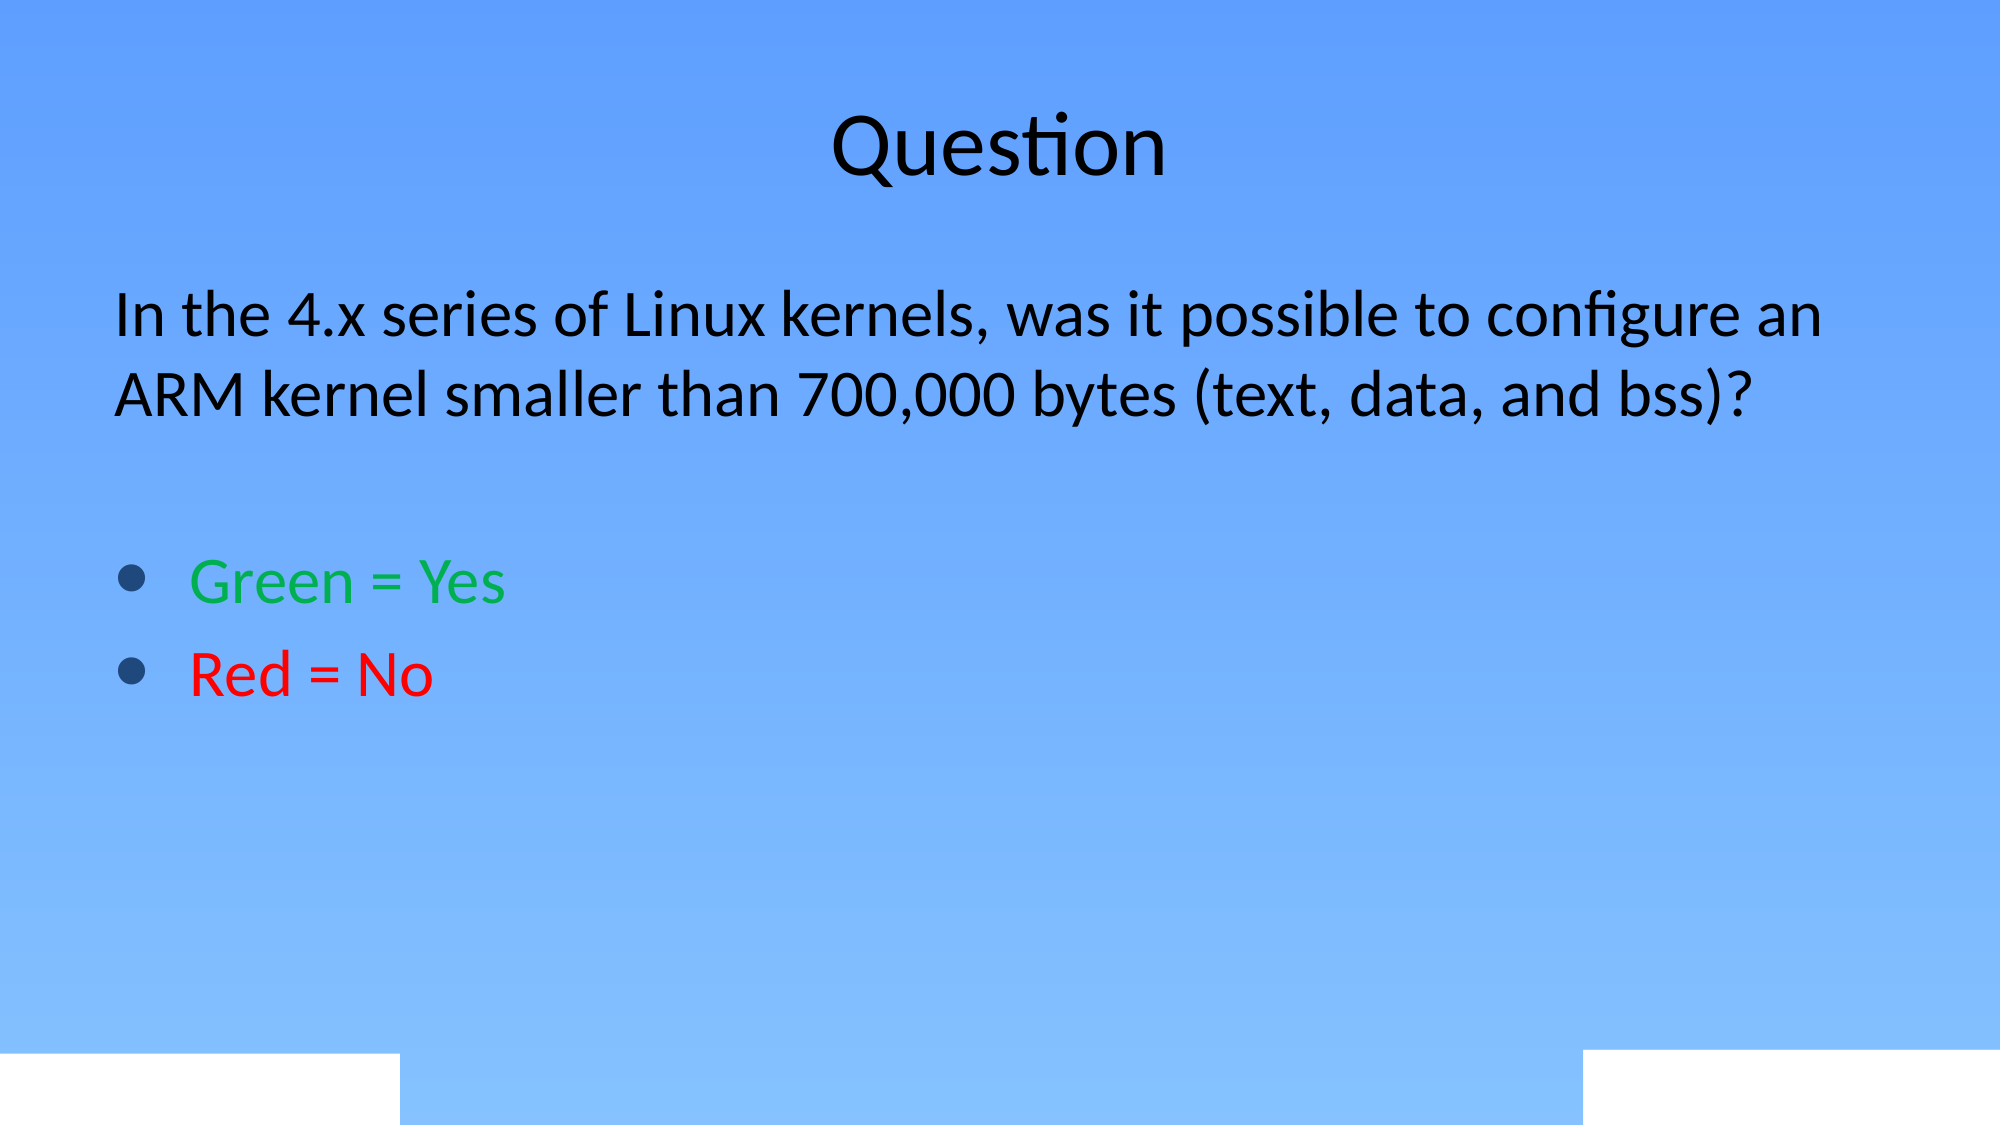

# Question
In the 4.x series of Linux kernels, was it possible to configure an ARM kernel smaller than 700,000 bytes (text, data, and bss)?

Green = Yes
Red = No